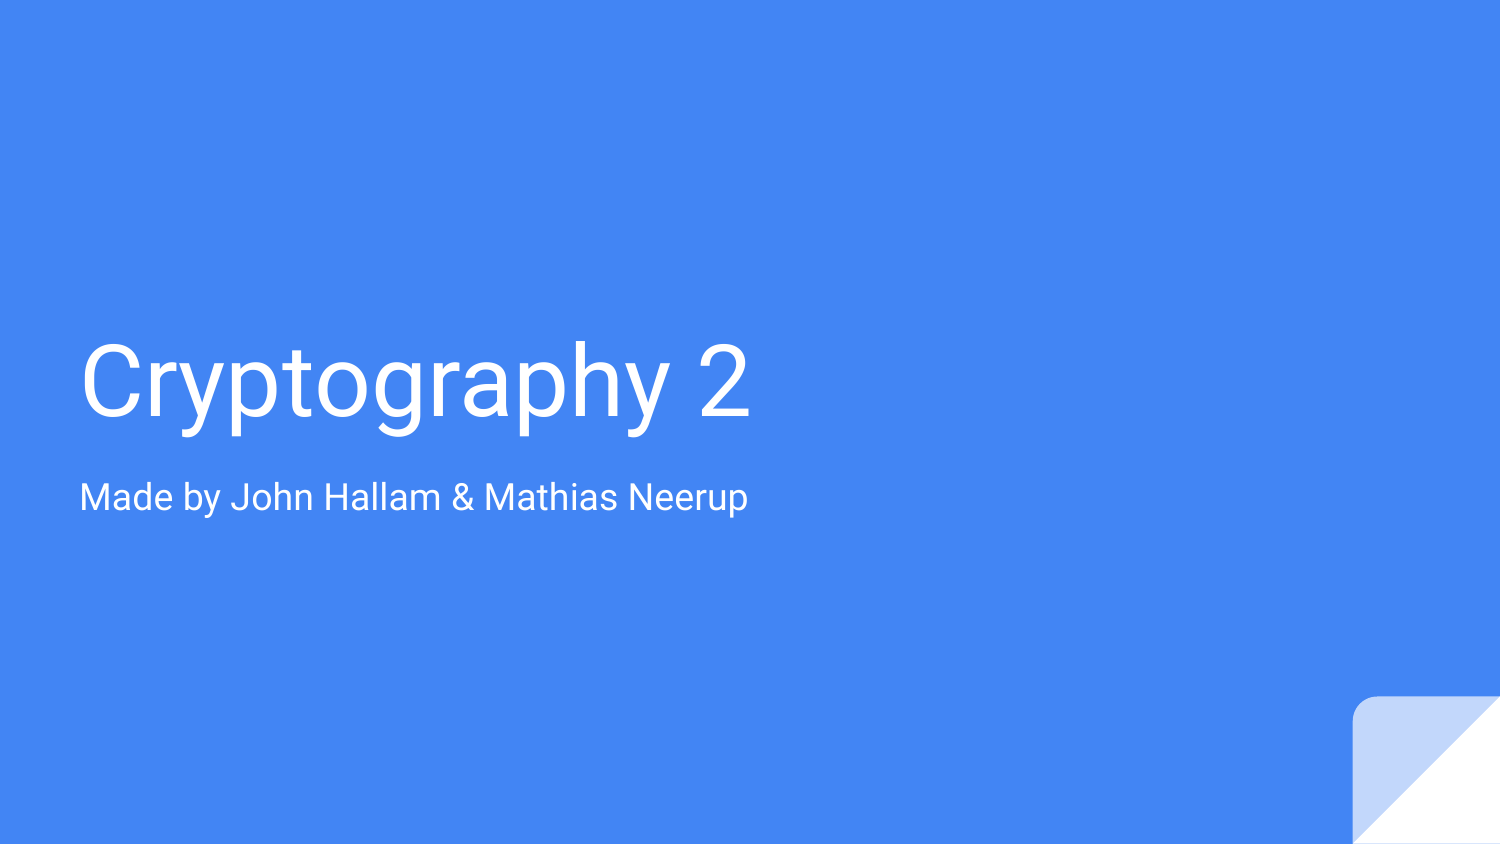

# Cryptography 2
Made by John Hallam & Mathias Neerup